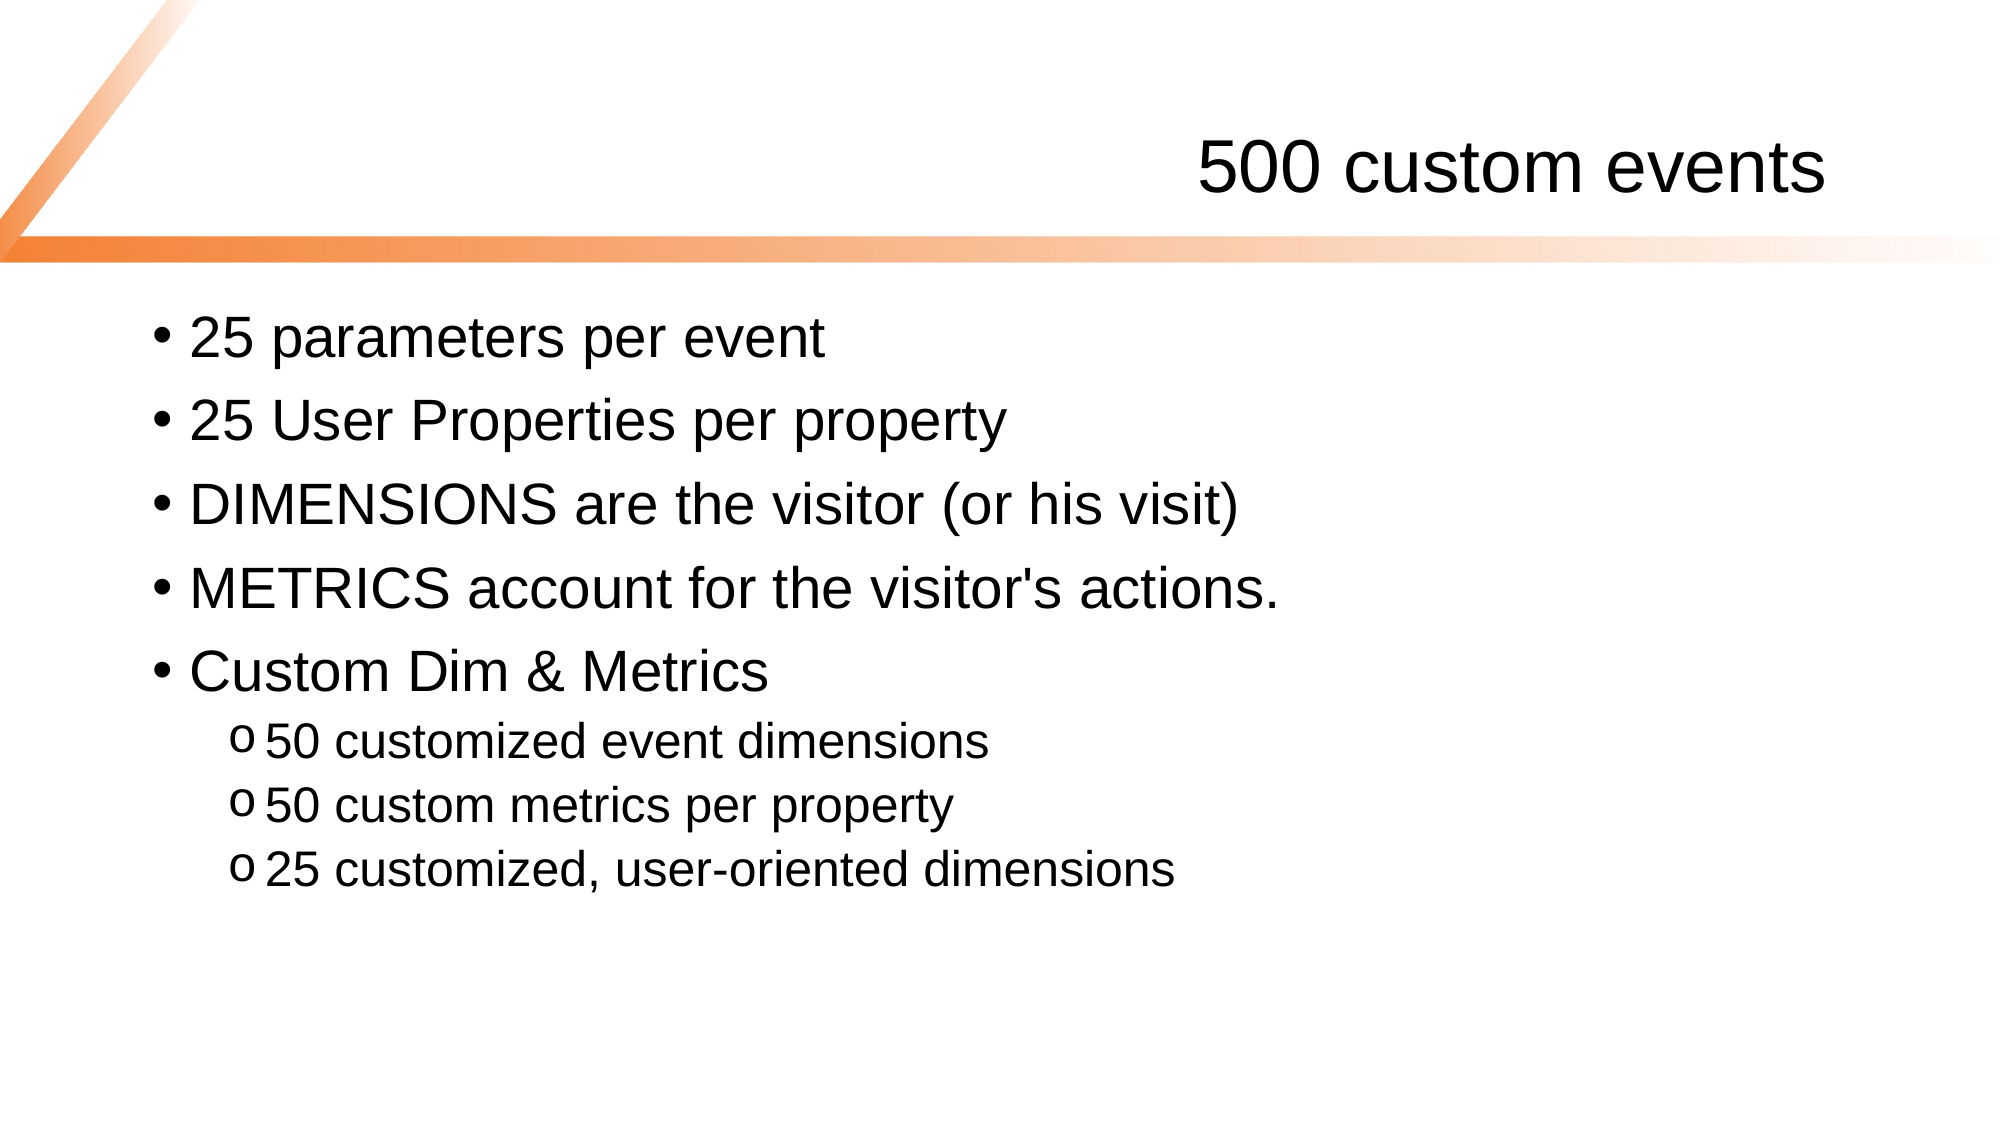

# 500 custom events
25 parameters per event
25 User Properties per property
DIMENSIONS are the visitor (or his visit)
METRICS account for the visitor's actions.
Custom Dim & Metrics
50 customized event dimensions
50 custom metrics per property
25 customized, user-oriented dimensions